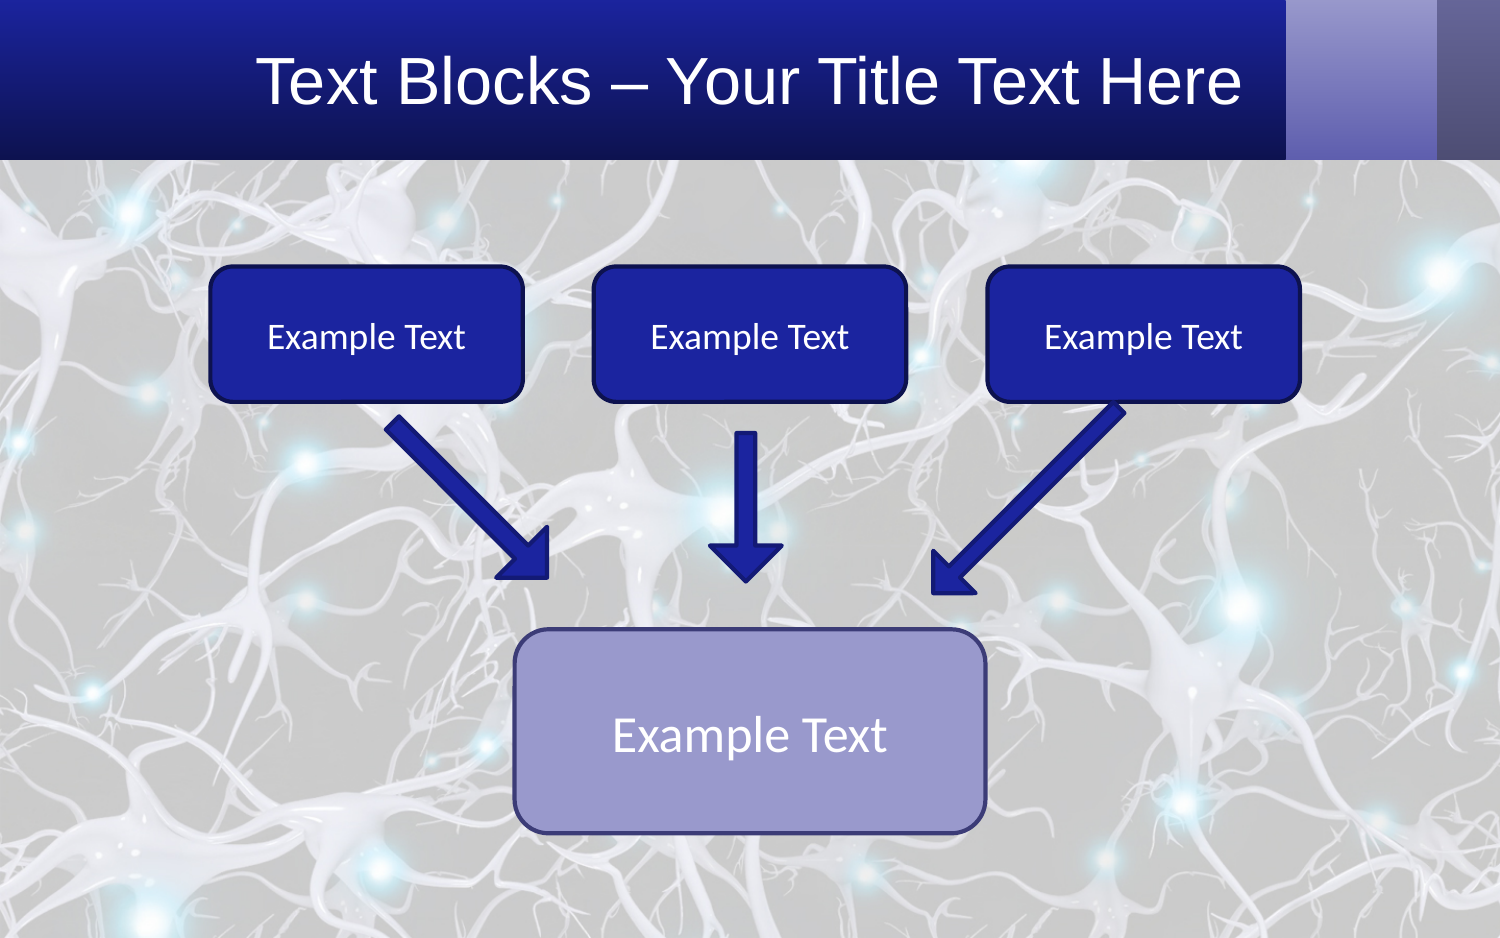

# Text Blocks – Your Title Text Here
Example Text
Example Text
Example Text

Example Text